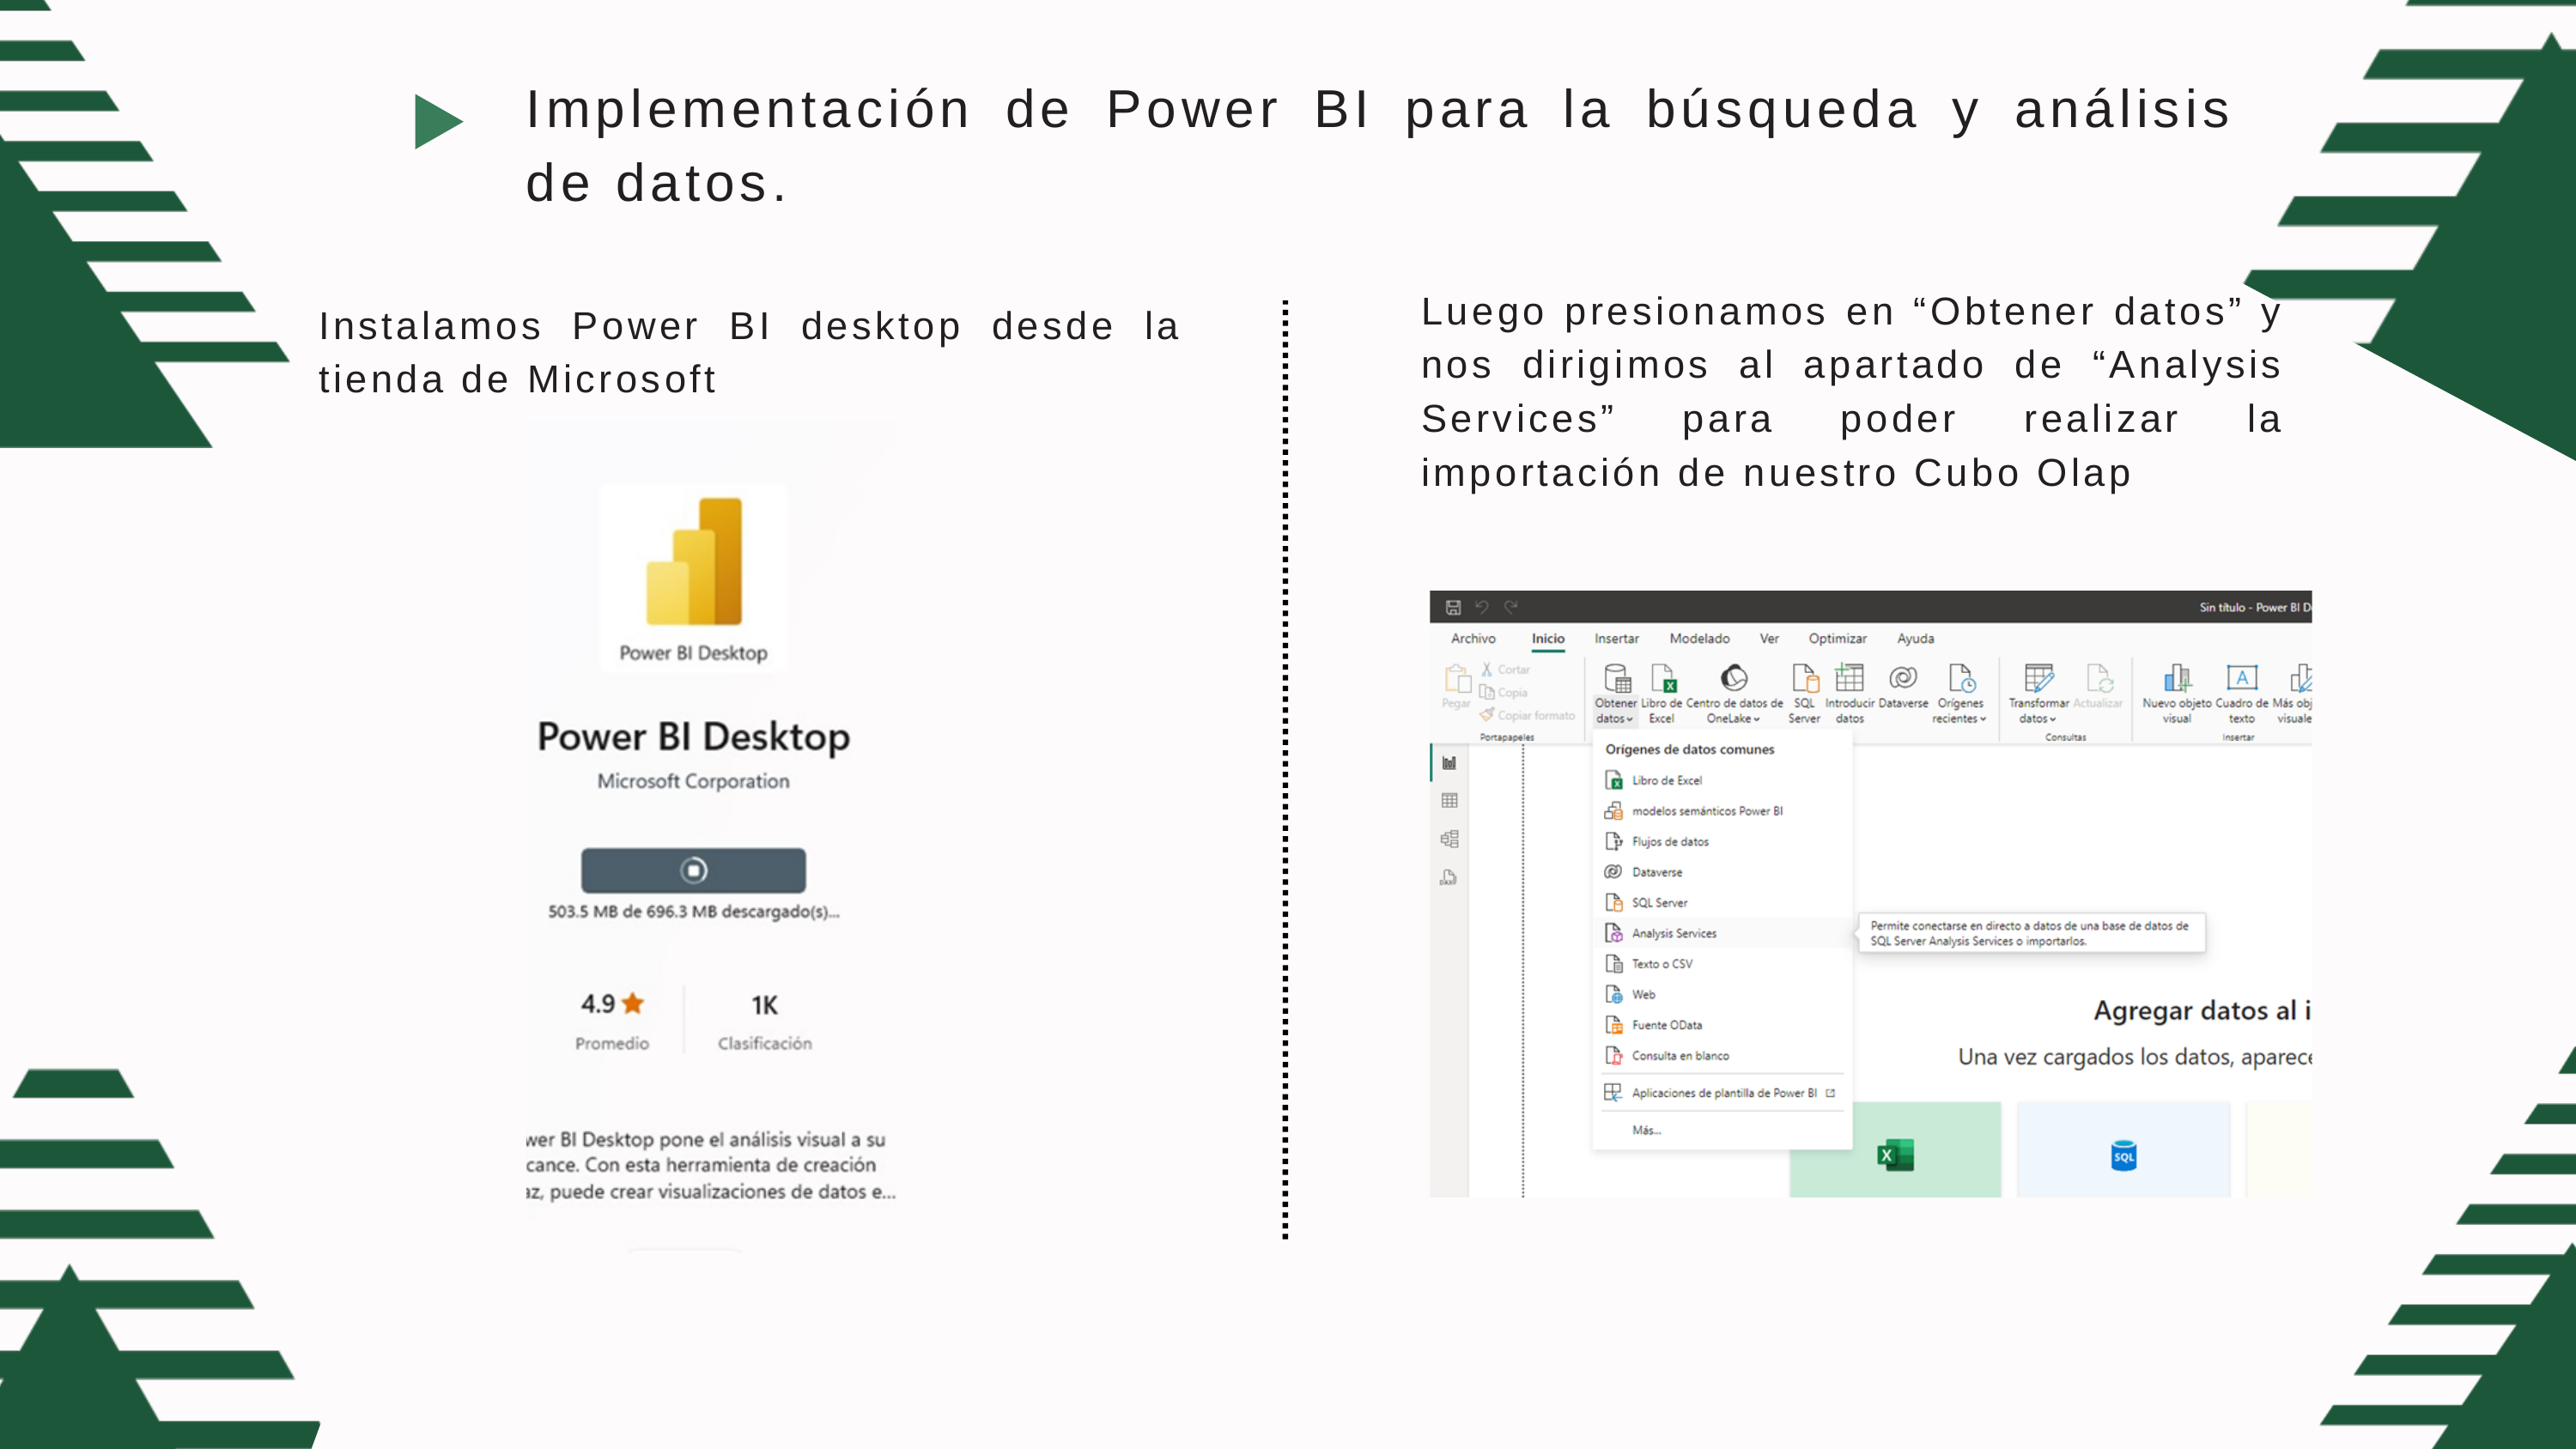

Implementación de Power BI para la búsqueda y análisis de datos.

Luego presionamos en “Obtener datos” y nos dirigimos al apartado de “Analysis Services” para poder realizar la importación de nuestro Cubo Olap
Instalamos Power BI desktop desde la tienda de Microsoft